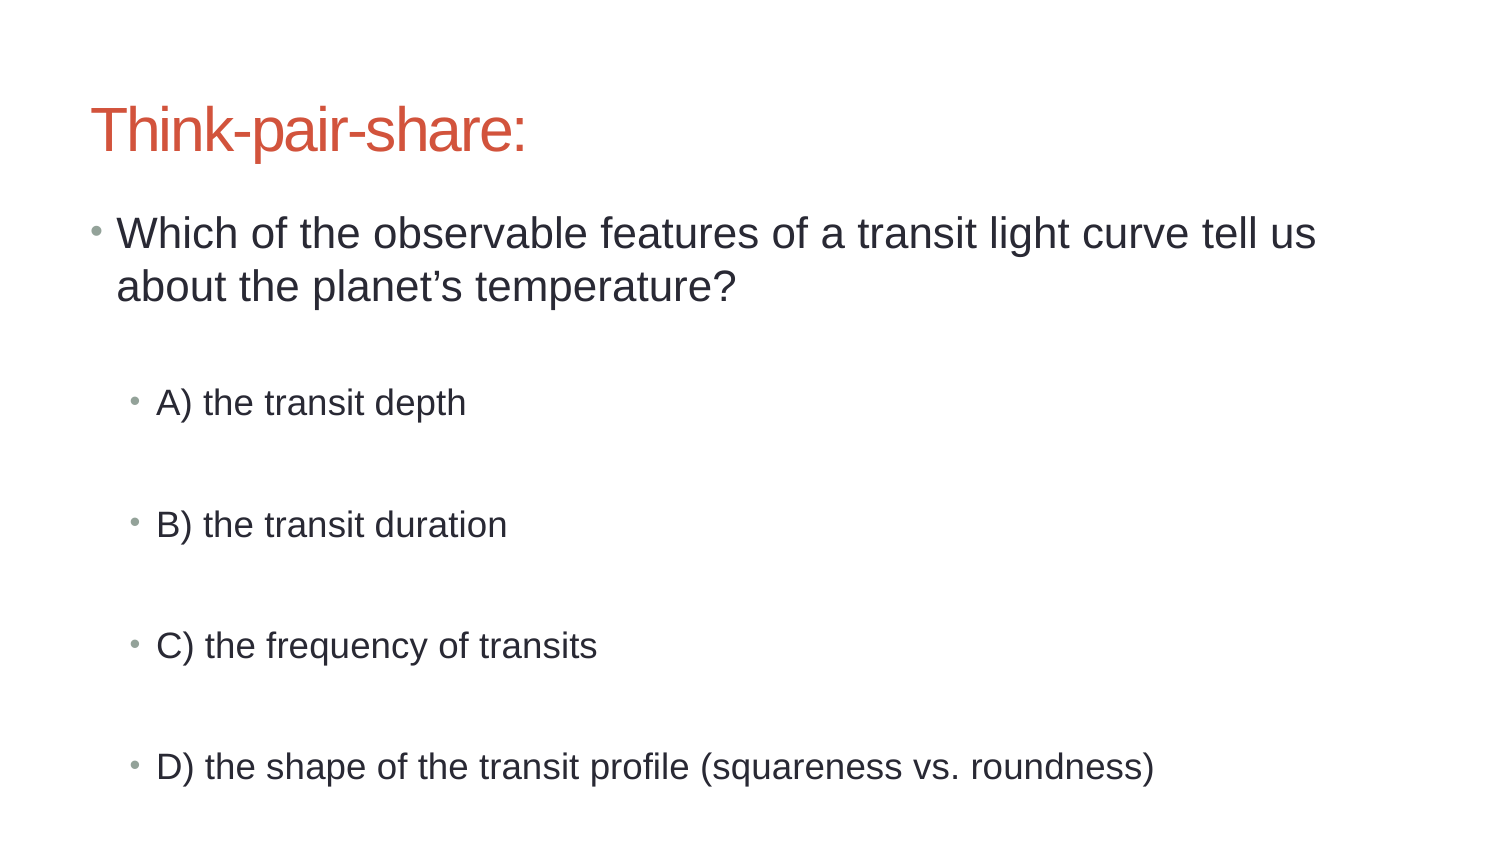

# Think-pair-share:
Which of the observable features of a transit light curve tell us about the planet’s temperature?

A) the transit depth

B) the transit duration

C) the frequency of transits

D) the shape of the transit profile (squareness vs. roundness)